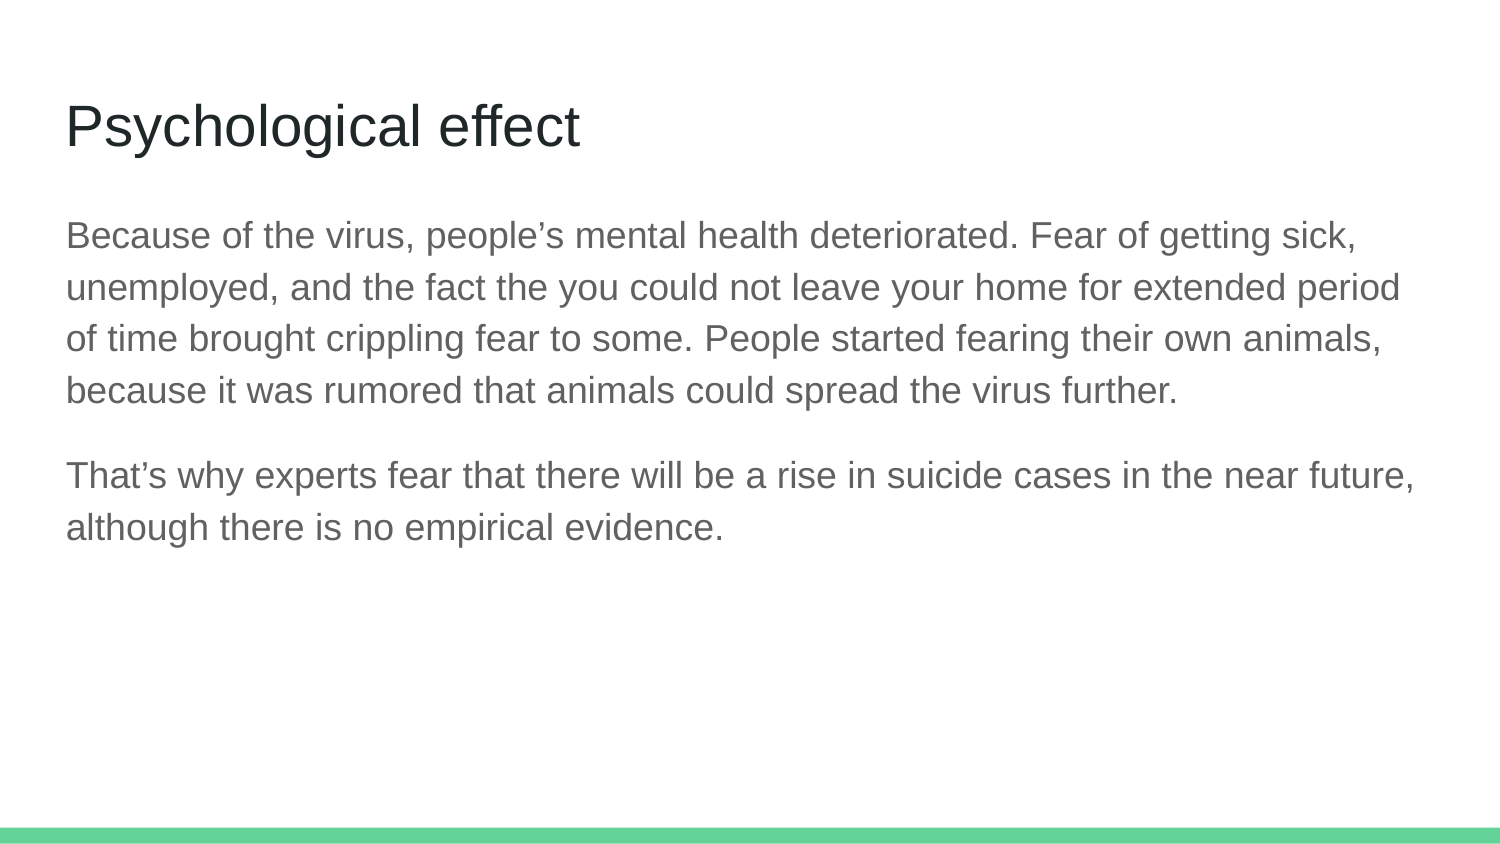

Psychological effect
Because of the virus, people’s mental health deteriorated. Fear of getting sick, unemployed, and the fact the you could not leave your home for extended period of time brought crippling fear to some. People started fearing their own animals, because it was rumored that animals could spread the virus further.
That’s why experts fear that there will be a rise in suicide cases in the near future, although there is no empirical evidence.